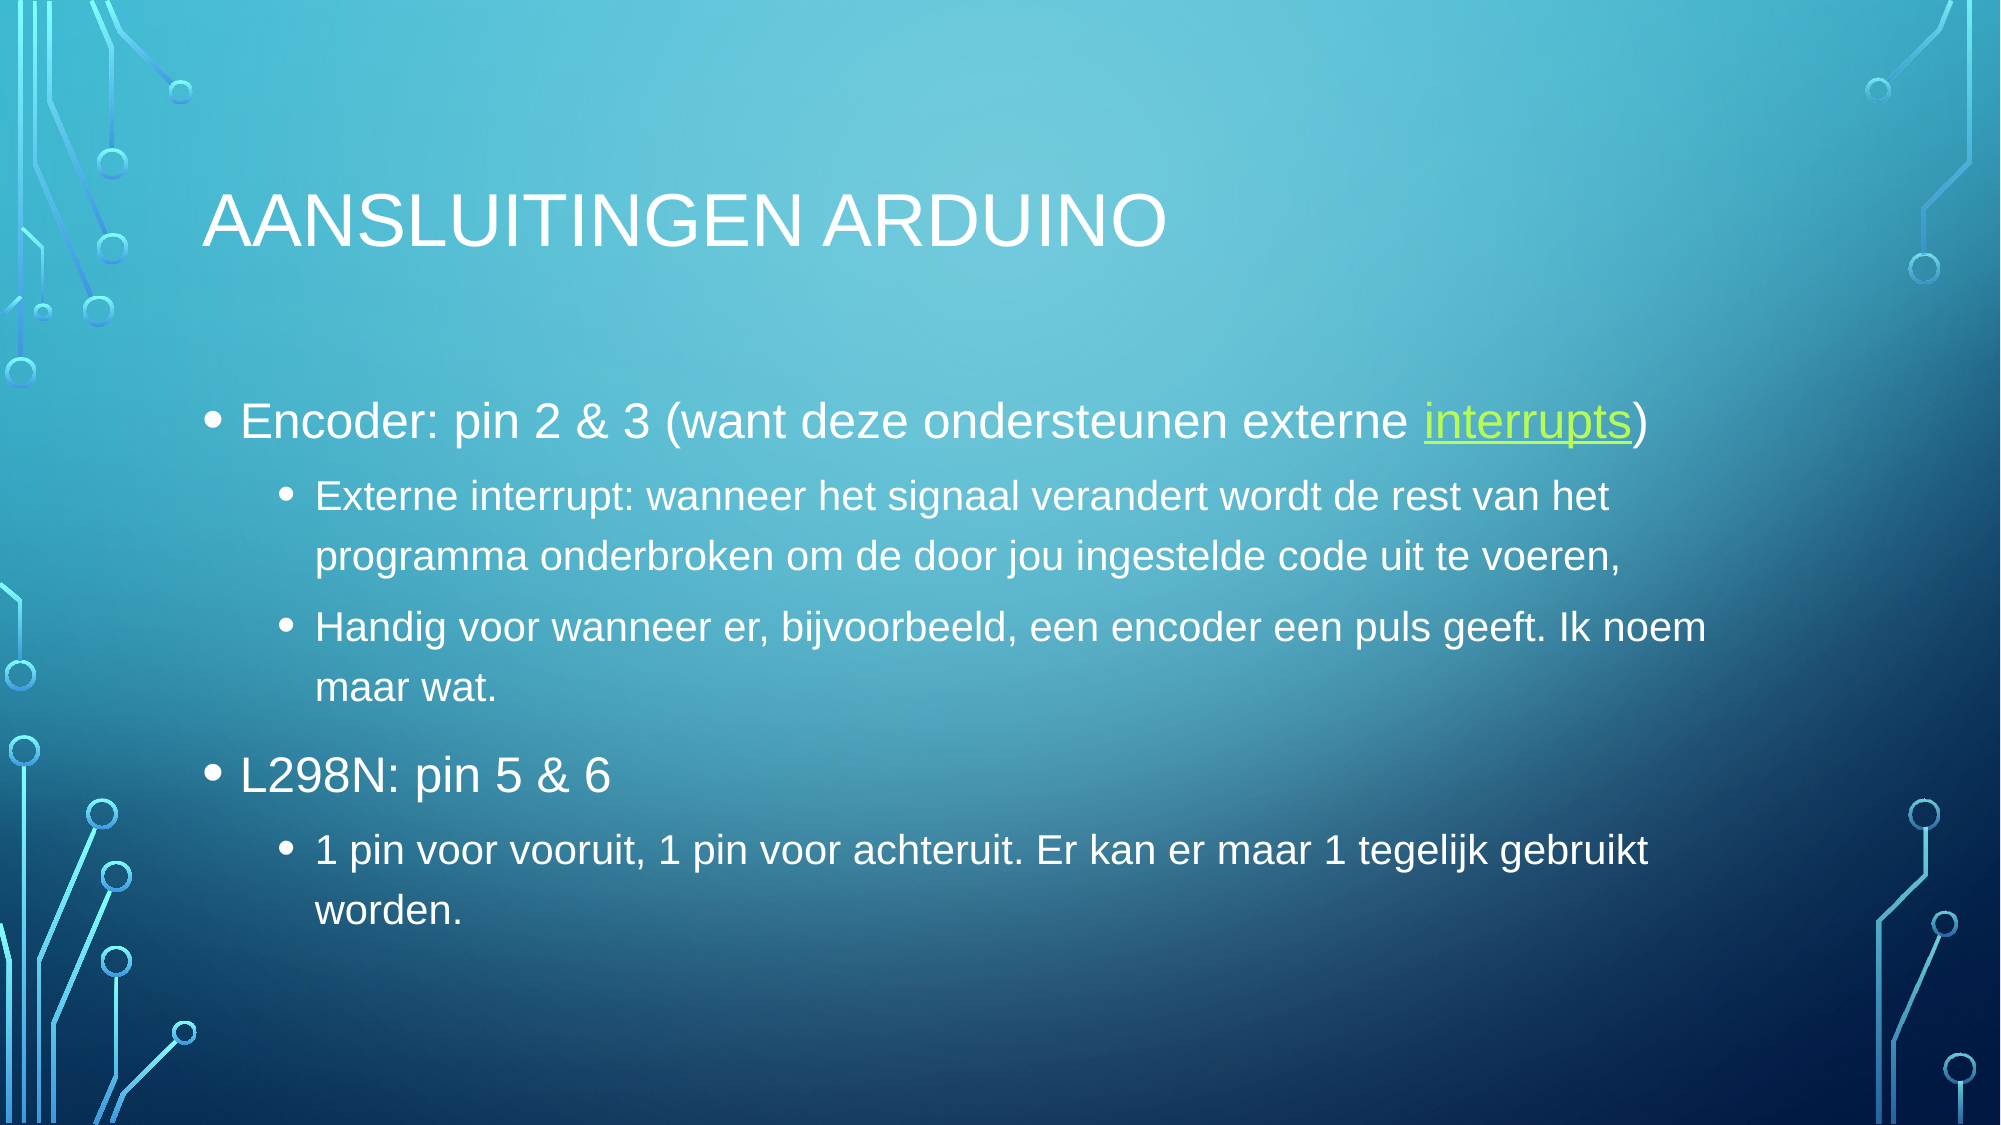

# Aansluitingen arduino
Encoder: pin 2 & 3 (want deze ondersteunen externe interrupts)
Externe interrupt: wanneer het signaal verandert wordt de rest van het programma onderbroken om de door jou ingestelde code uit te voeren,
Handig voor wanneer er, bijvoorbeeld, een encoder een puls geeft. Ik noem maar wat.
L298N: pin 5 & 6
1 pin voor vooruit, 1 pin voor achteruit. Er kan er maar 1 tegelijk gebruikt worden.